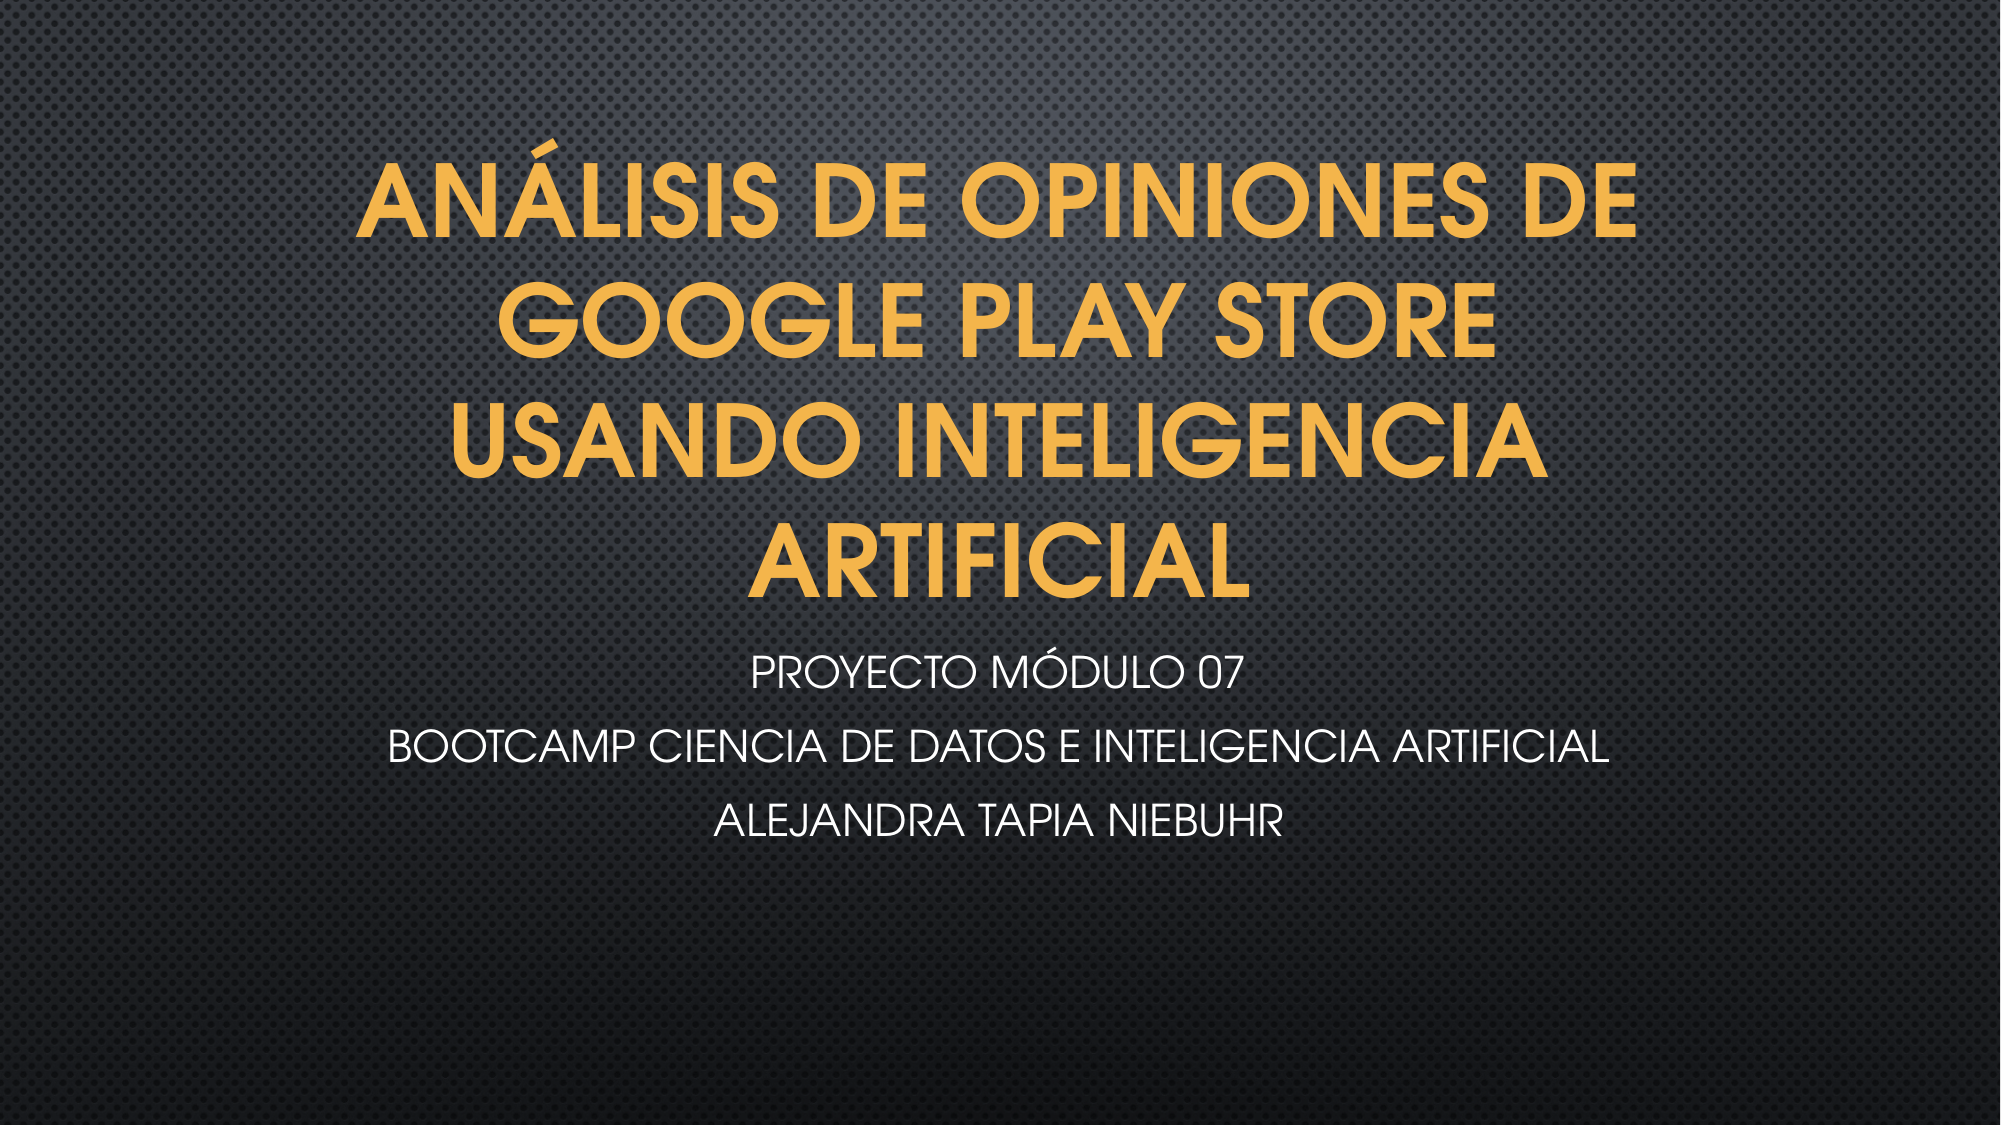

# Análisis de Opiniones de Google Play Store usando Inteligencia Artificial
proyecto módulo 07
Bootcamp Ciencia de Datos e Inteligencia Artificial
Alejandra tapia niebuhr